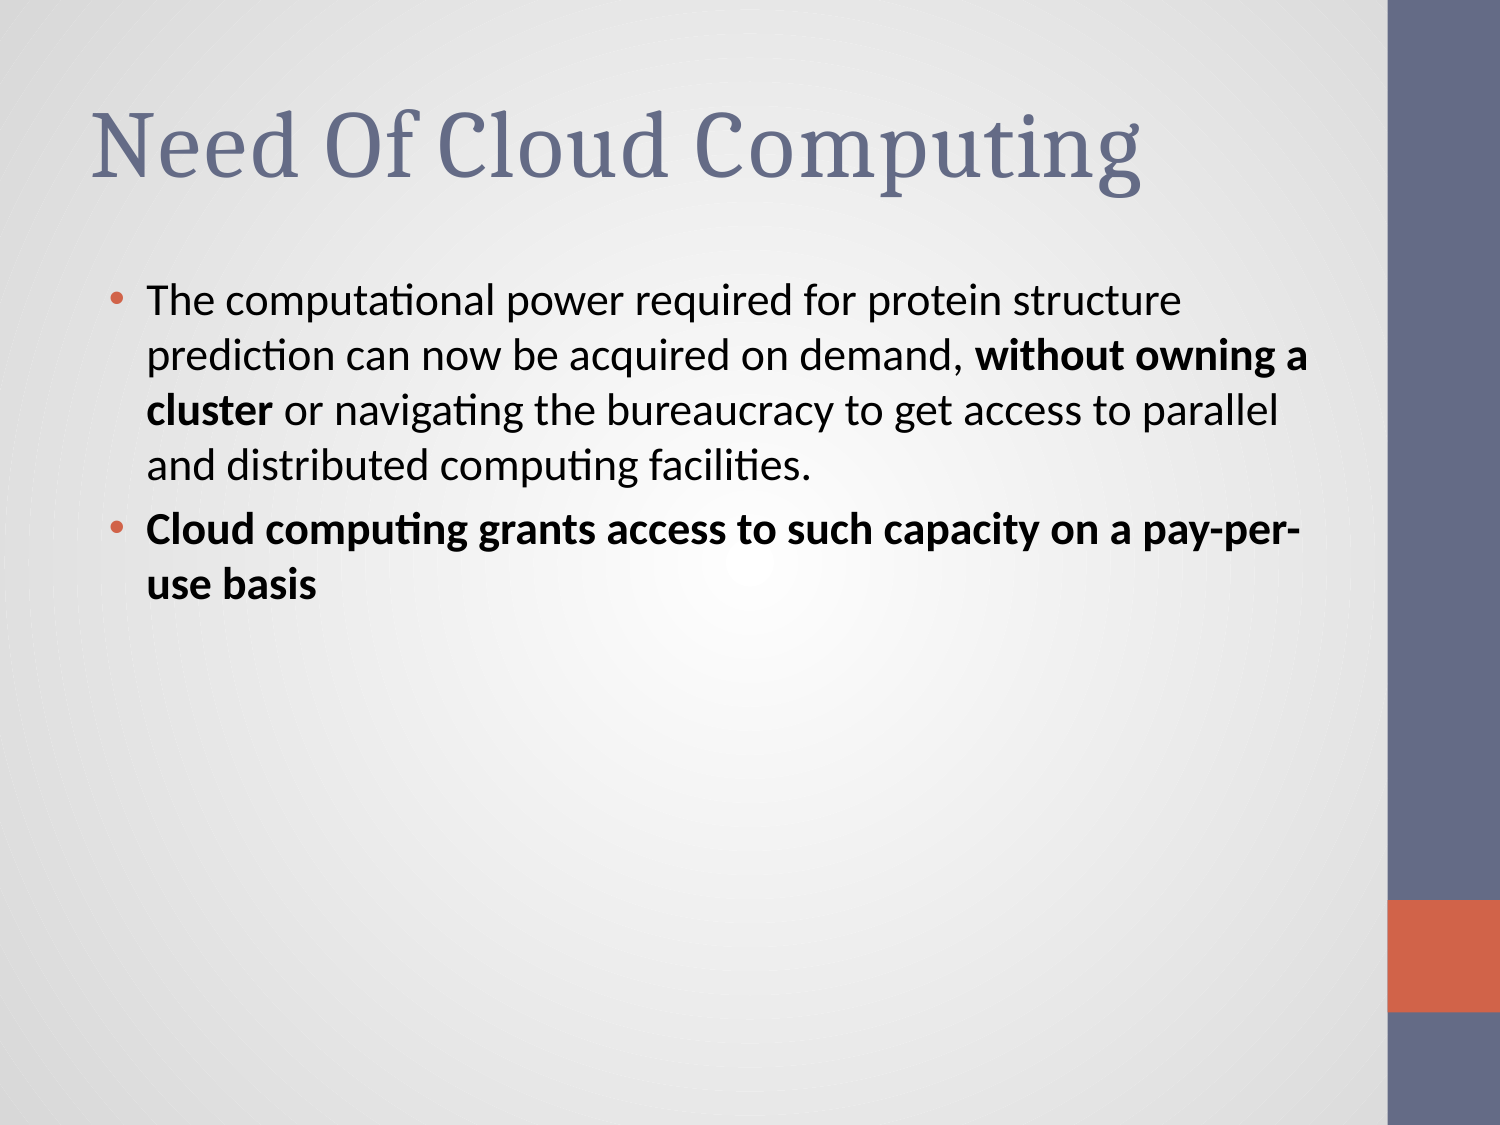

# Need Of Cloud Computing
The computational power required for protein structure prediction can now be acquired on demand, without owning a cluster or navigating the bureaucracy to get access to parallel and distributed computing facilities.
Cloud computing grants access to such capacity on a pay-per-use basis